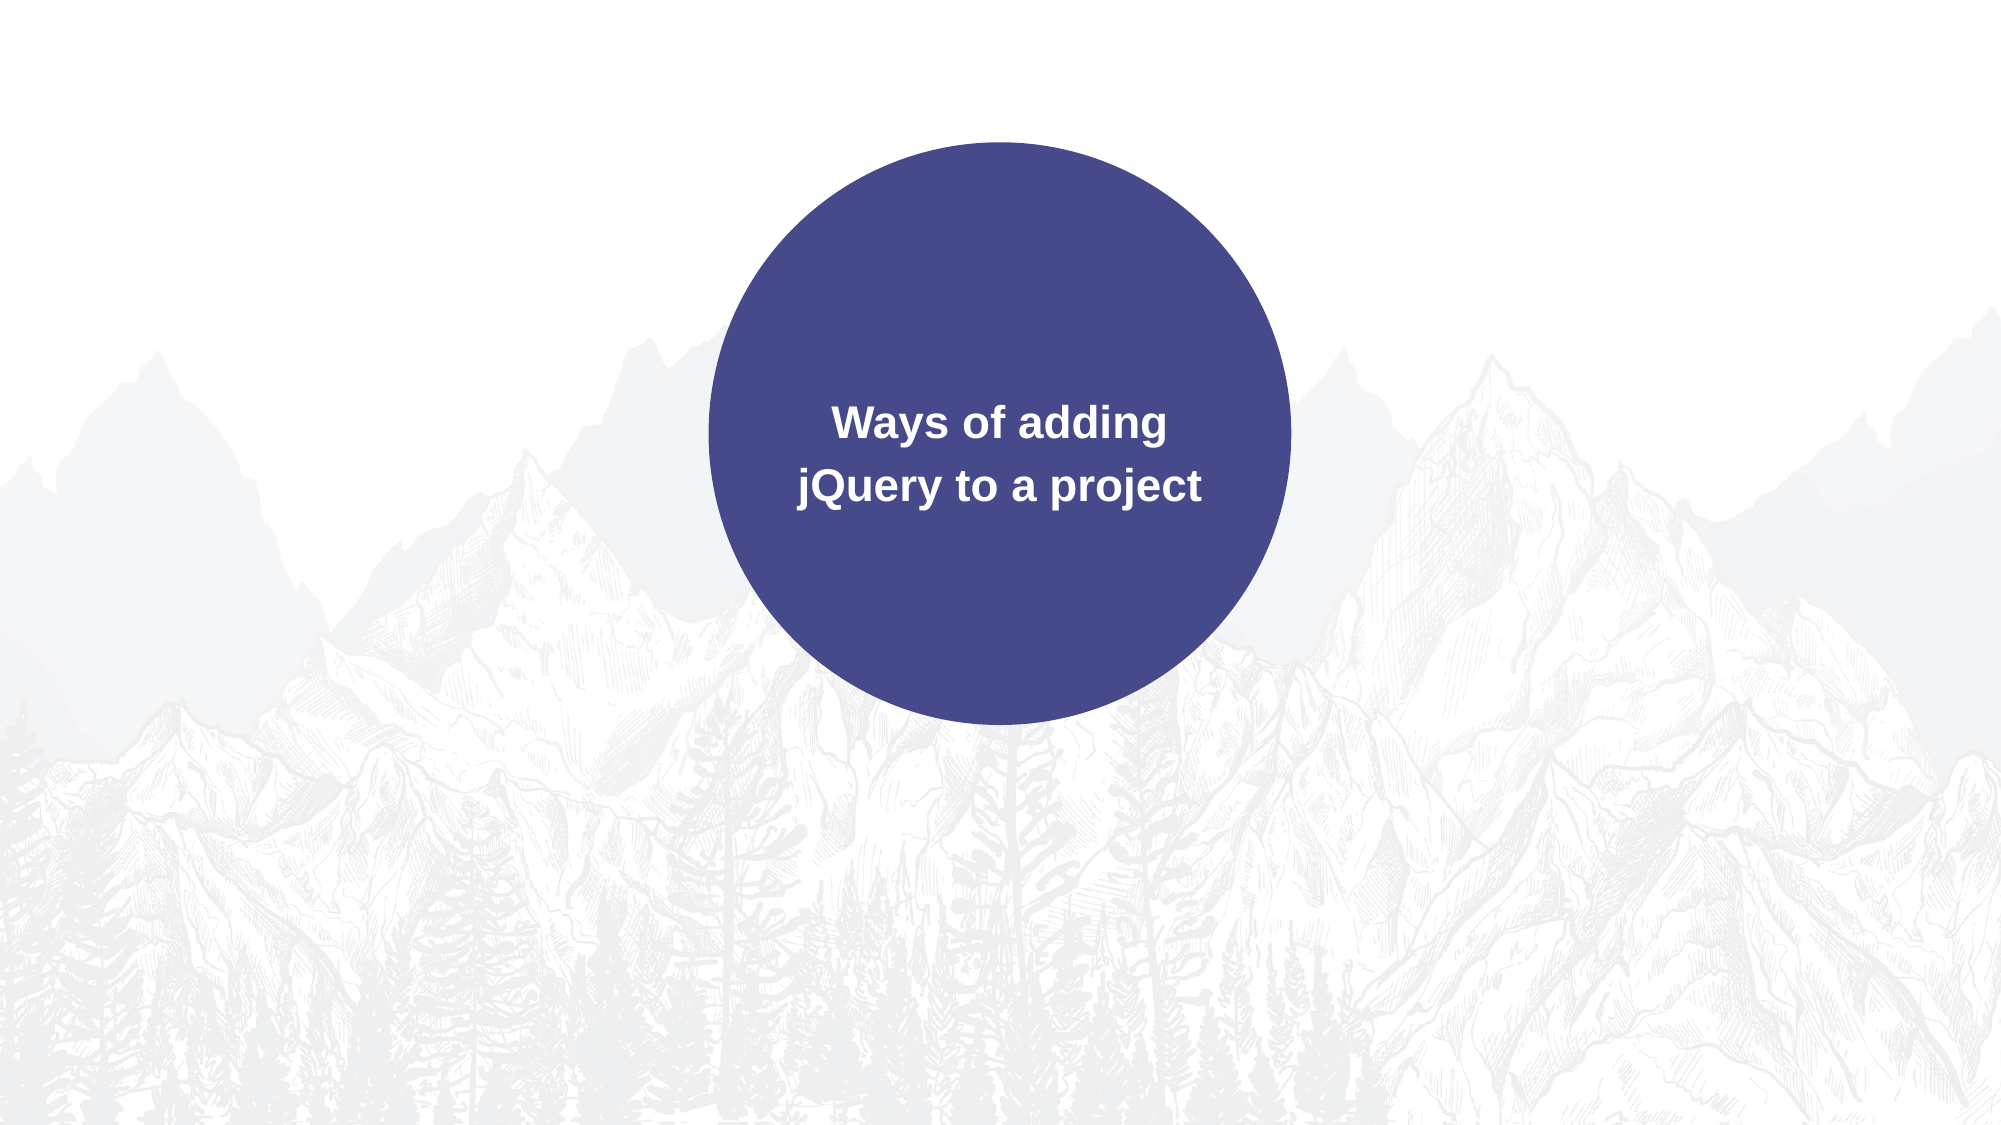

Ways of adding jQuery to a project